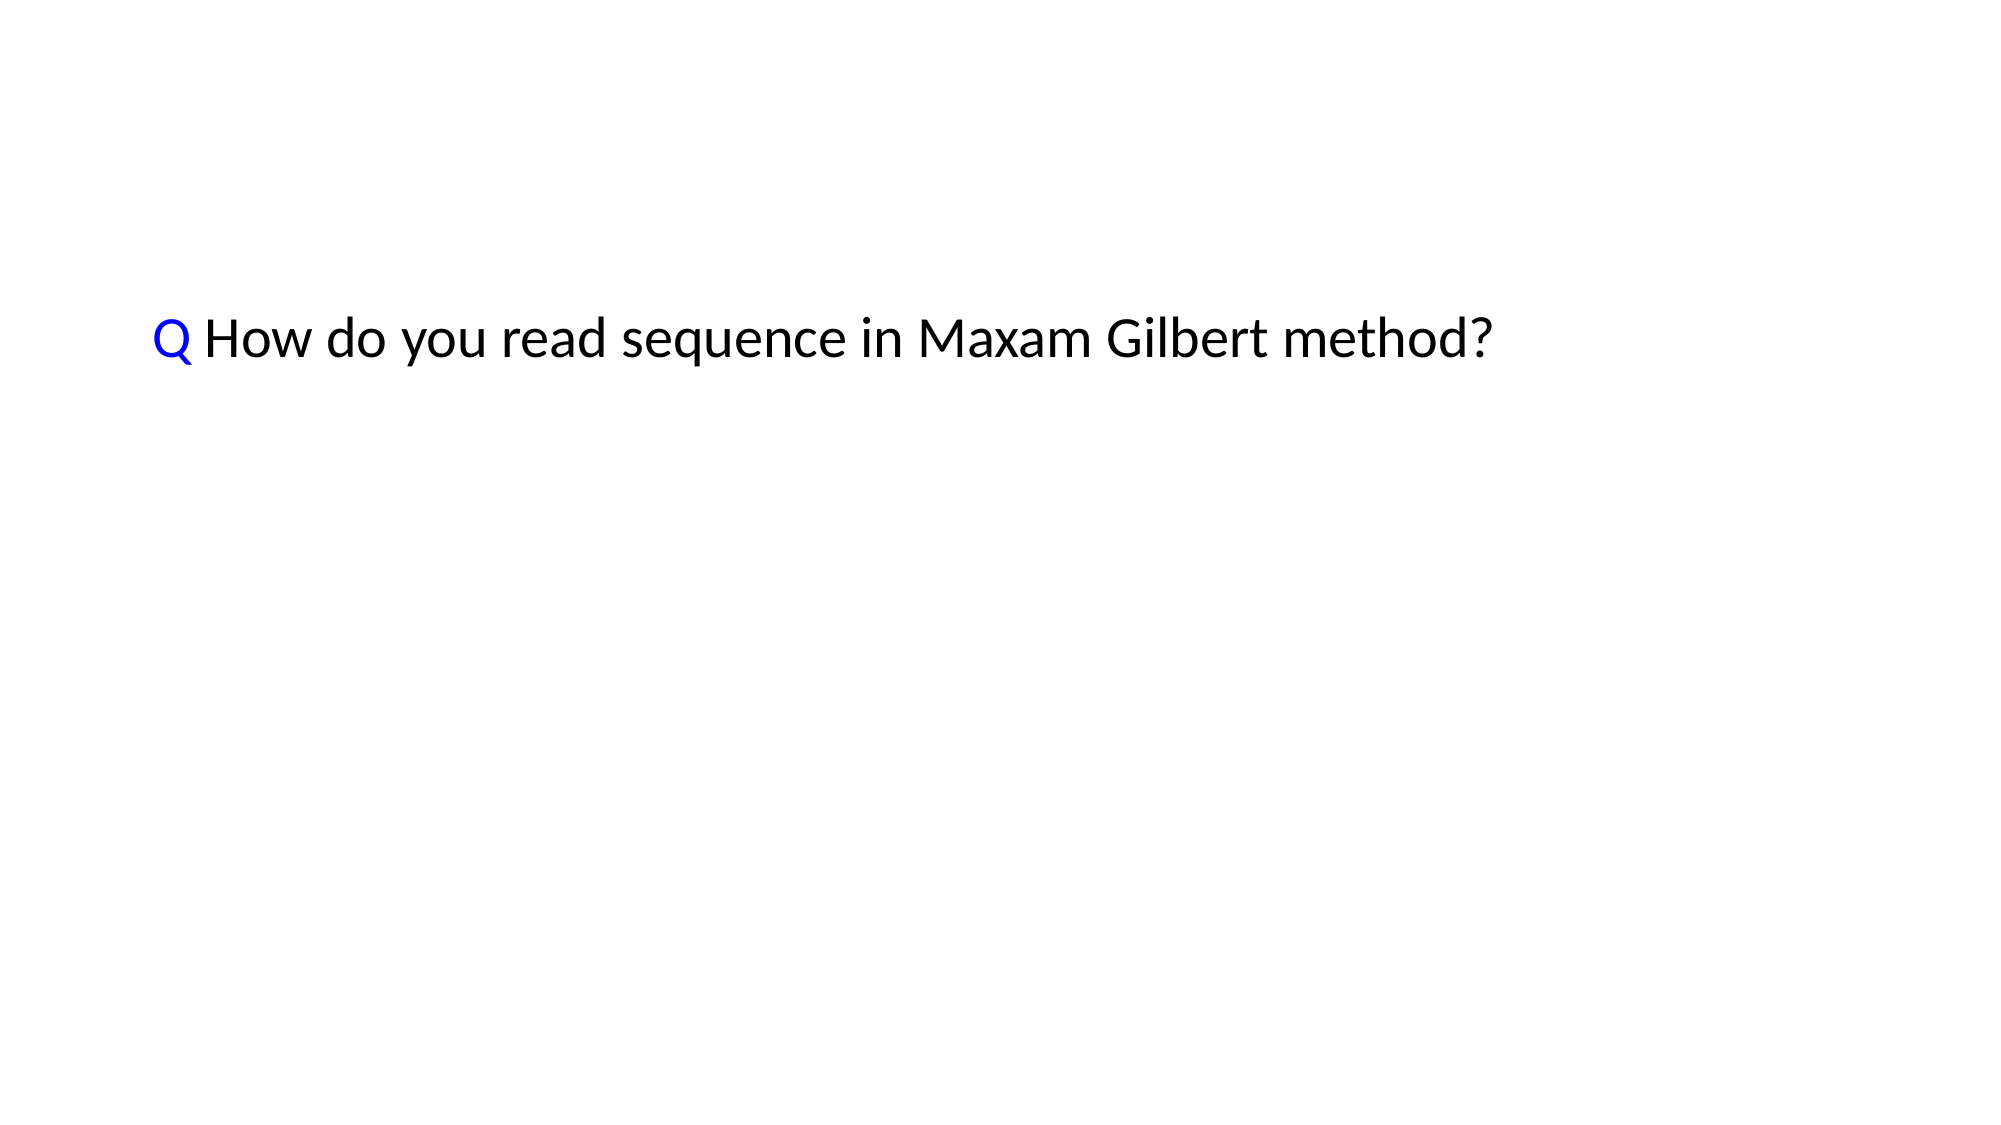

Q How do you read sequence in Maxam Gilbert method?